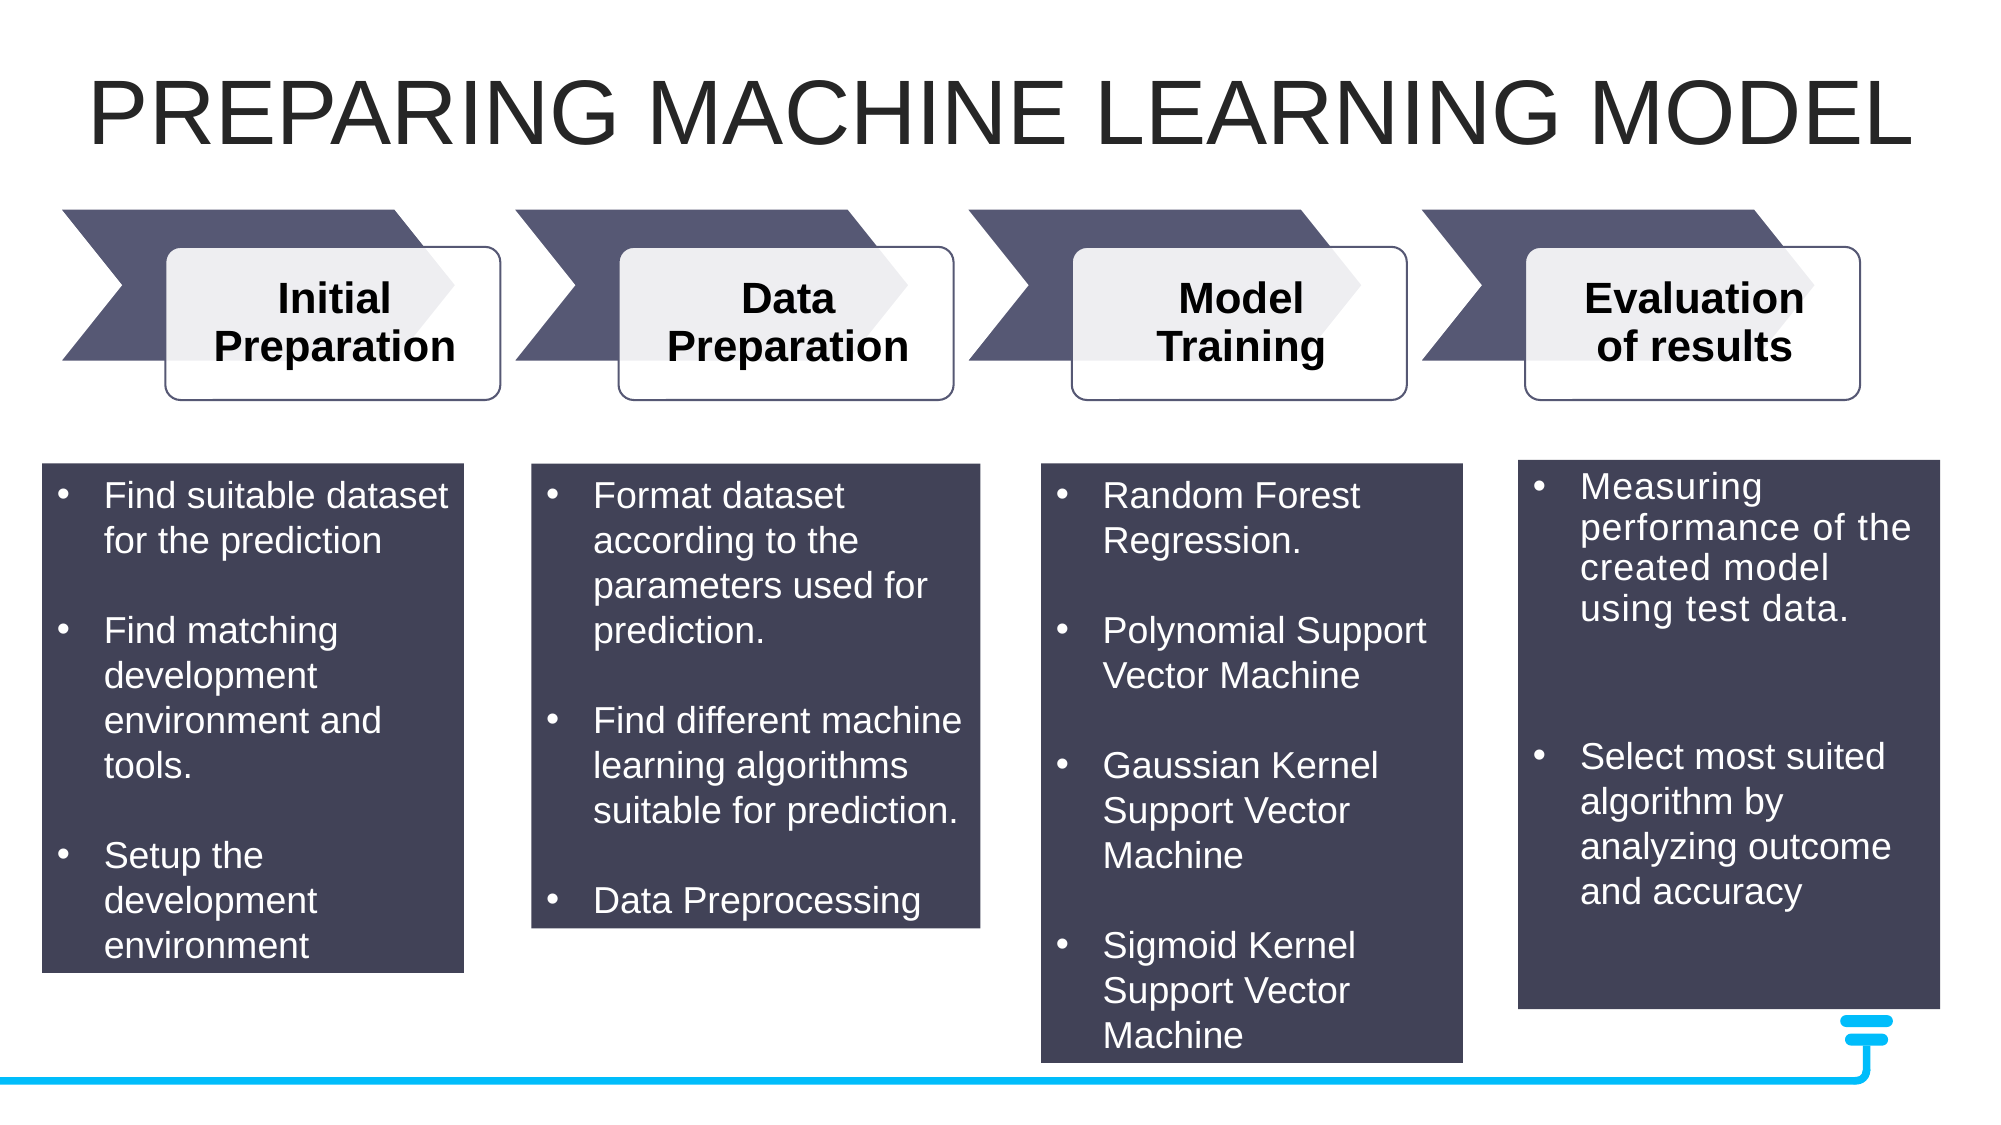

PREPARING MACHINE LEARNING MODEL
Initial Preparation
Data Preparation
Model Training
Evaluation of results
Measuring performance of the created model using test data.

Select most suited algorithm by analyzing outcome and accuracy

Find suitable dataset for the prediction

Find matching development environment and tools.

Setup the development environment
Random Forest Regression.

Polynomial Support Vector Machine

Gaussian Kernel Support Vector Machine

Sigmoid Kernel Support Vector Machine
Format dataset according to the parameters used for prediction.

Find different machine learning algorithms suitable for prediction.

Data Preprocessing